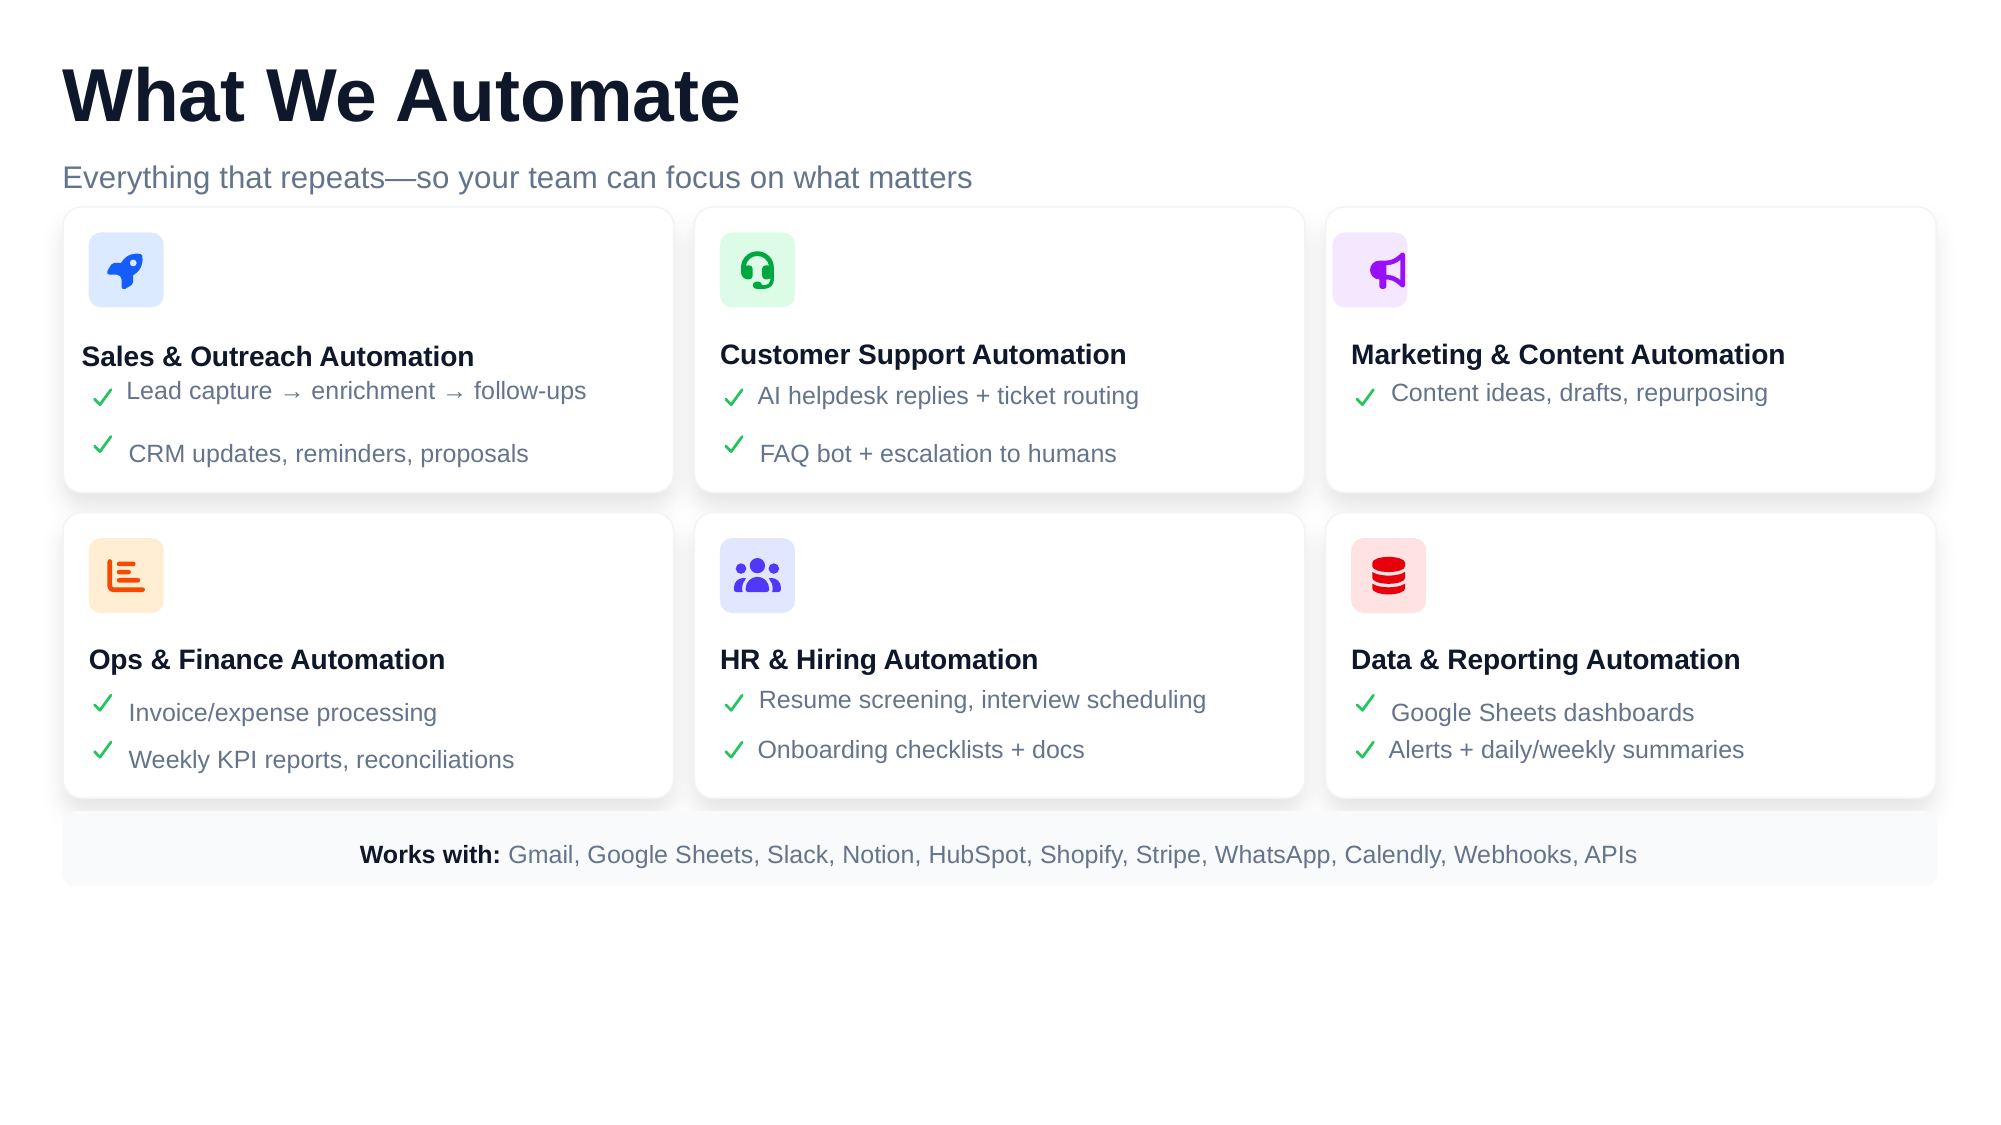

What We Automate
Everything that repeats—so your team can focus on what matters

Content ideas, drafts, repurposing
Customer Support Automation
Marketing & Content Automation
Sales & Outreach Automation
Lead capture → enrichment → follow-ups
AI helpdesk replies + ticket routing

CRM updates, reminders, proposals
FAQ bot + escalation to humans

Ops & Finance Automation
HR & Hiring Automation
Data & Reporting Automation
Resume screening, interview scheduling
Invoice/expense processing
Google Sheets dashboards

Onboarding checklists + docs
Alerts + daily/weekly summaries
Weekly KPI reports, reconciliations

Works with: Gmail, Google Sheets, Slack, Notion, HubSpot, Shopify, Stripe, WhatsApp, Calendly, Webhooks, APIs